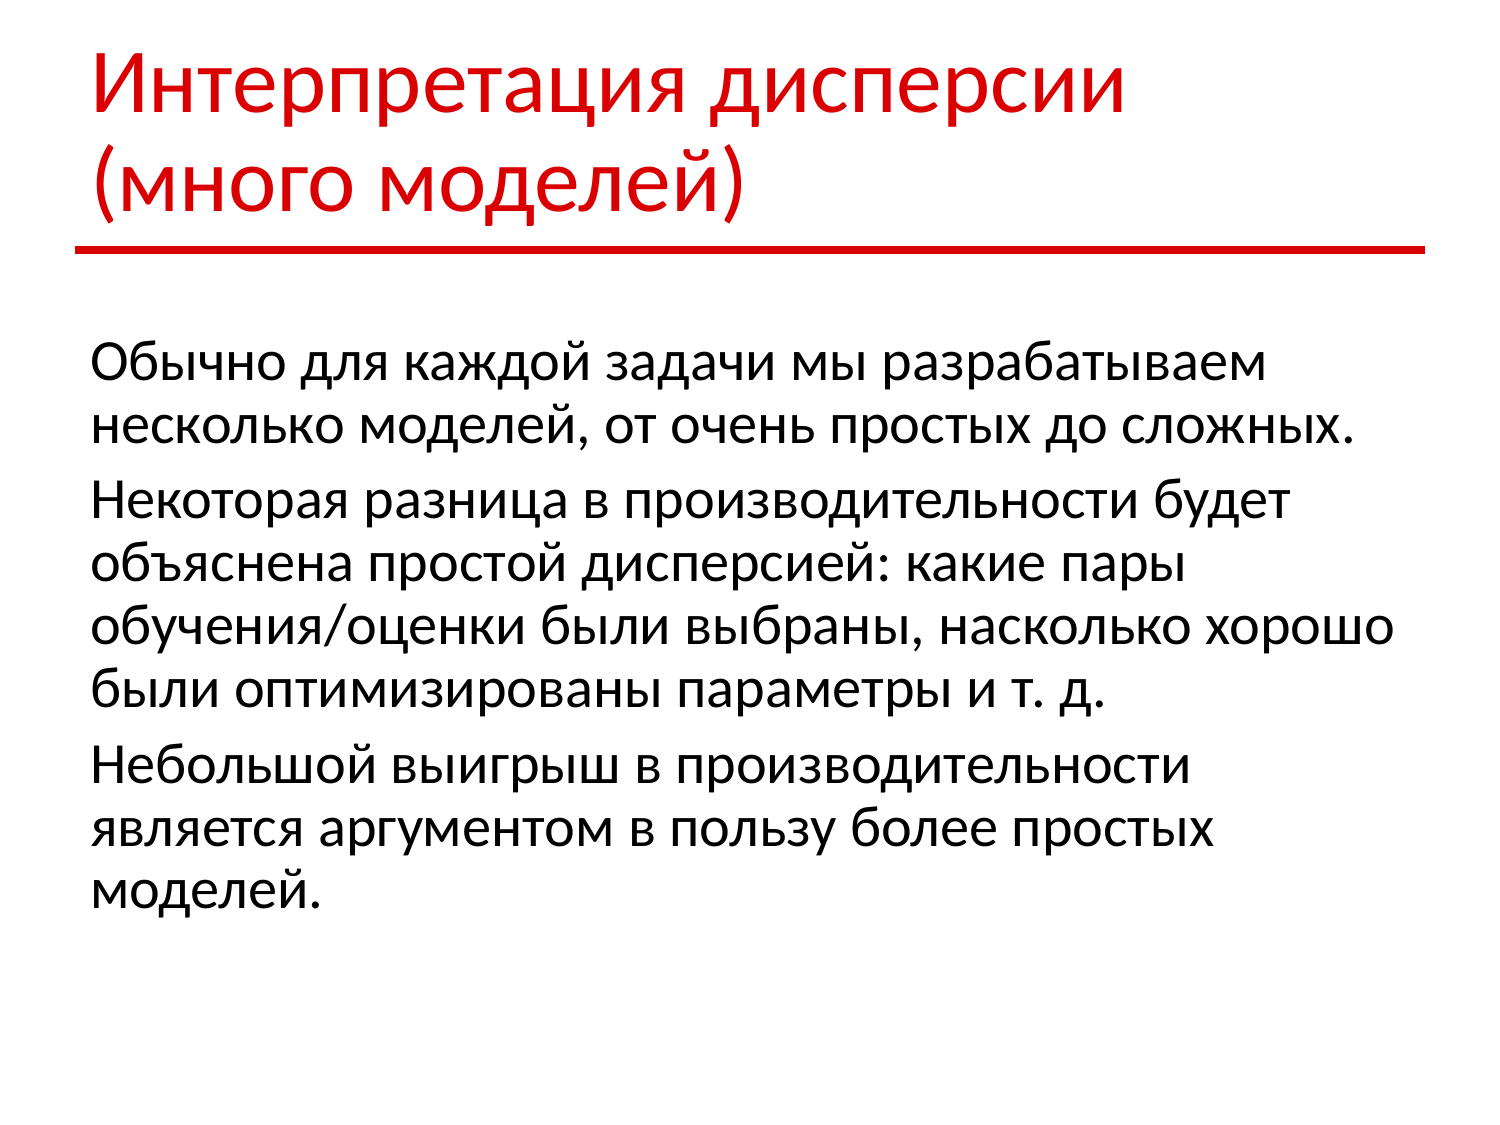

# Интерпретация дисперсии (много моделей)
Обычно для каждой задачи мы разрабатываем несколько моделей, от очень простых до сложных.
Некоторая разница в производительности будет объяснена простой дисперсией: какие пары обучения/оценки были выбраны, насколько хорошо были оптимизированы параметры и т. д.
Небольшой выигрыш в производительности является аргументом в пользу более простых моделей.